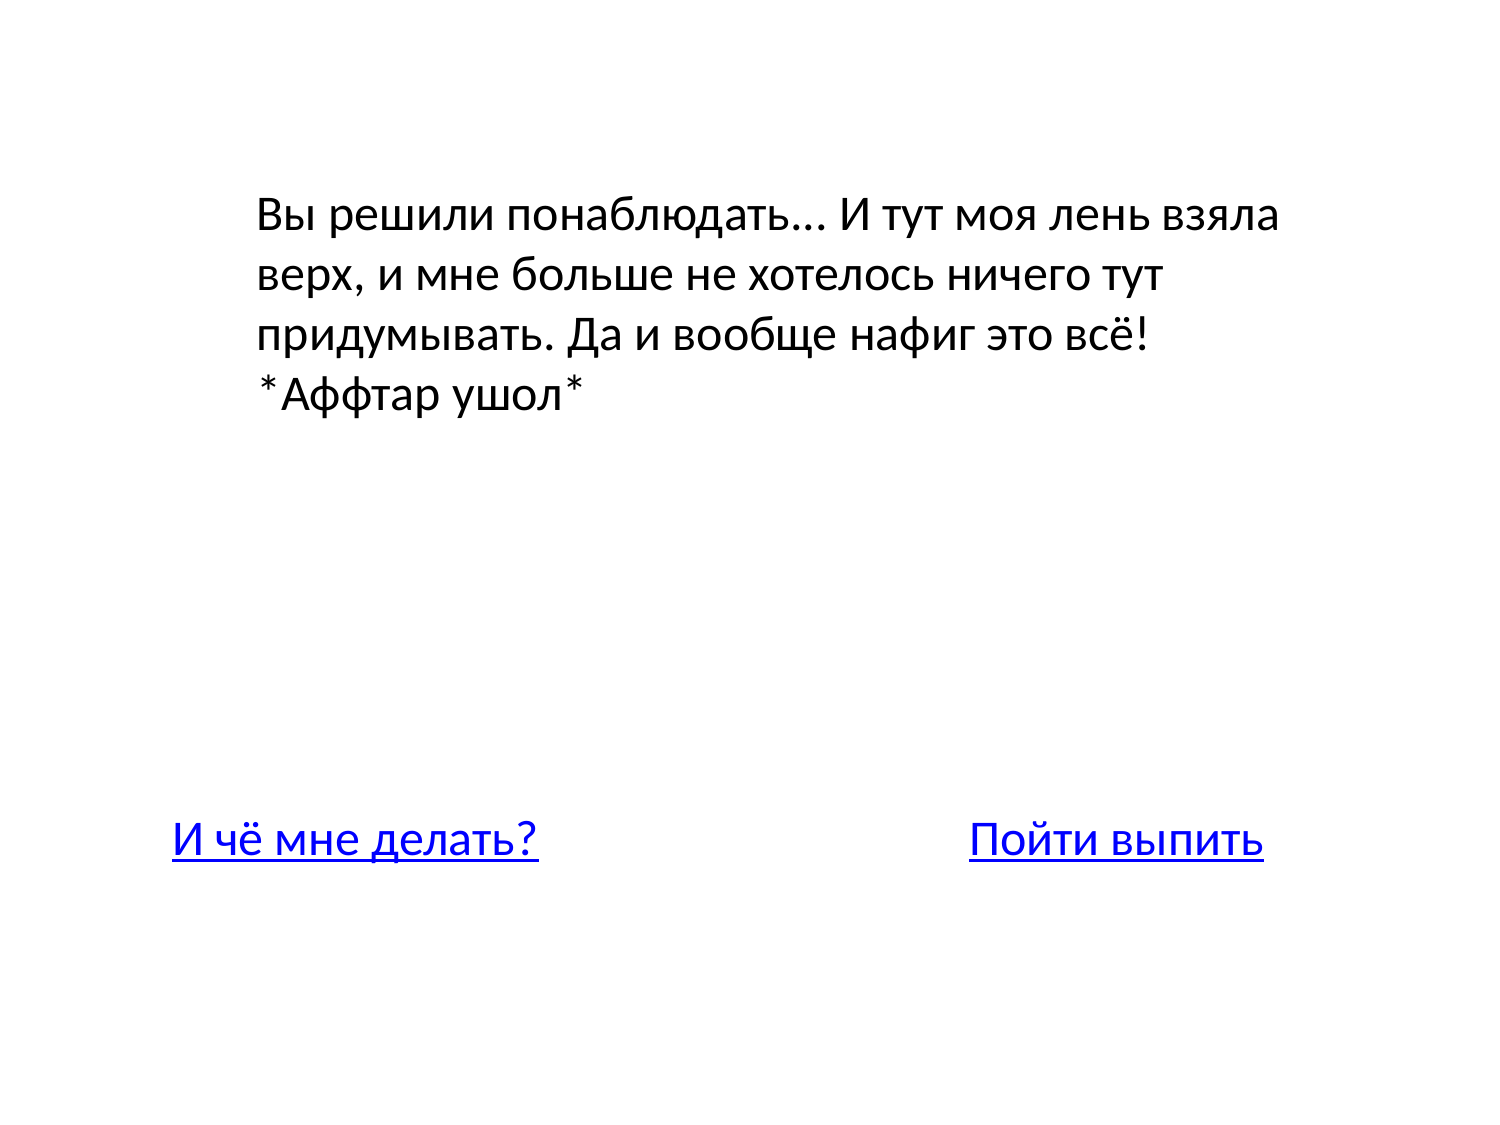

Вы решили понаблюдать... И тут моя лень взяла верх, и мне больше не хотелось ничего тут придумывать. Да и вообще нафиг это всё! *Аффтар ушол*
И чё мне делать?
Пойти выпить